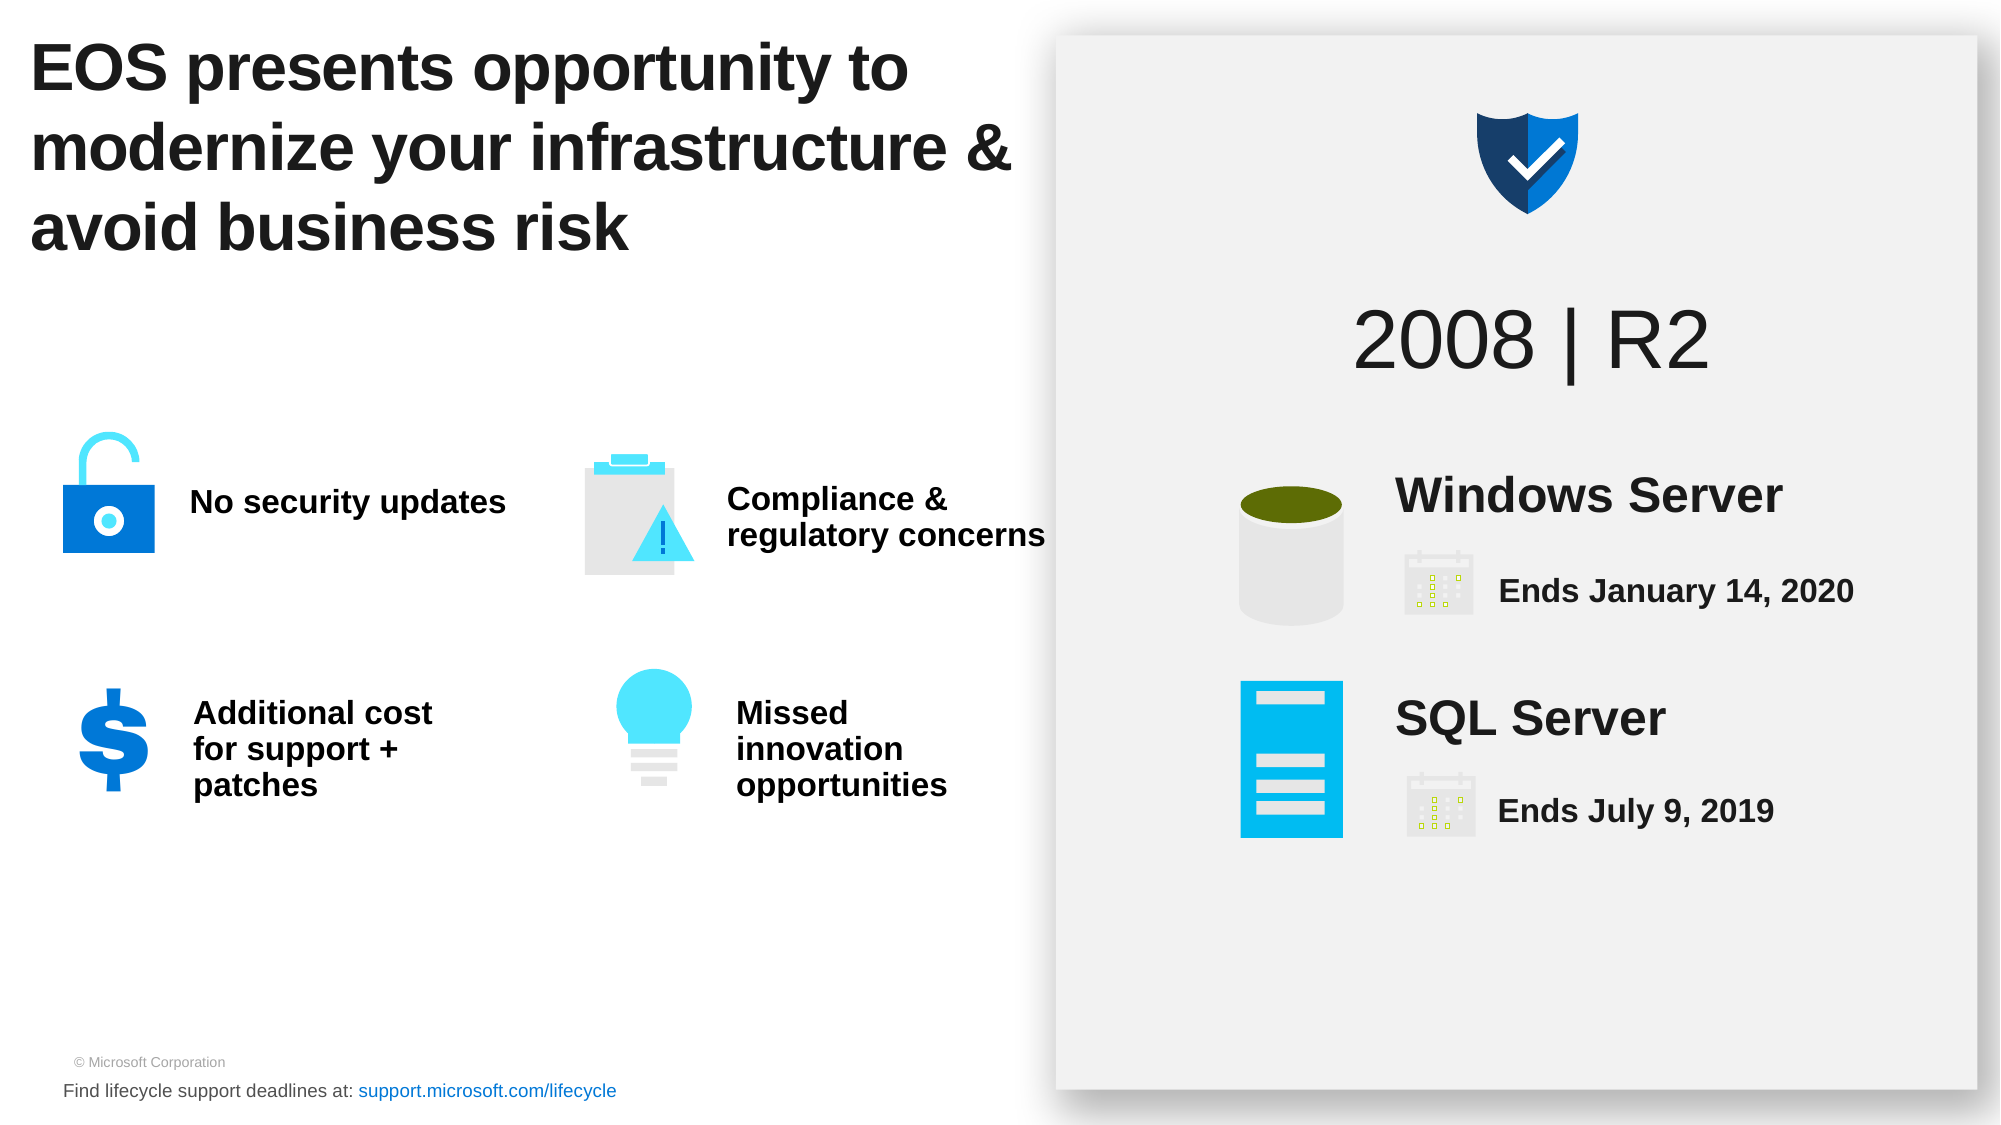

EOS presents opportunity to modernize your infrastructure & avoid business risk

2008 | R2

Windows Server

Ends January 14, 2020
Compliance &
regulatory concerns
No security updates

$

Additional cost for support + patches
Missed innovation opportunities
SQL Server

Ends July 9, 2019
Find lifecycle support deadlines at: support.microsoft.com/lifecycle